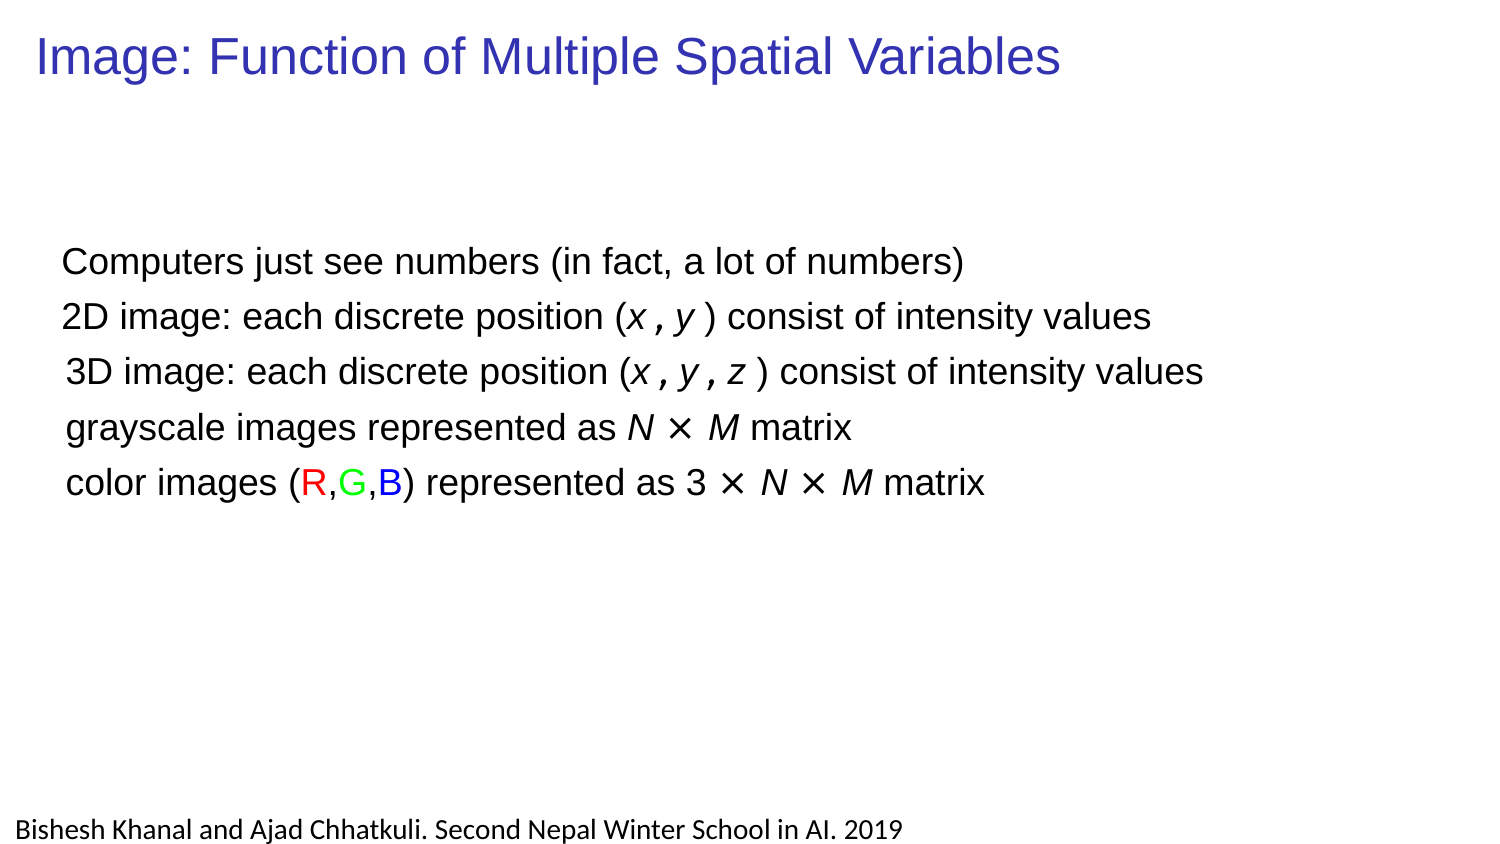

# Image: Function of Multiple Spatial Variables
Computers just see numbers (in fact, a lot of numbers)
2D image: each discrete position (x , y ) consist of intensity values
3D image: each discrete position (x , y , z ) consist of intensity values
grayscale images represented as N × M matrix
color images (R,G,B) represented as 3 × N × M matrix
Bishesh Khanal and Ajad Chhatkuli. Second Nepal Winter School in AI. 2019